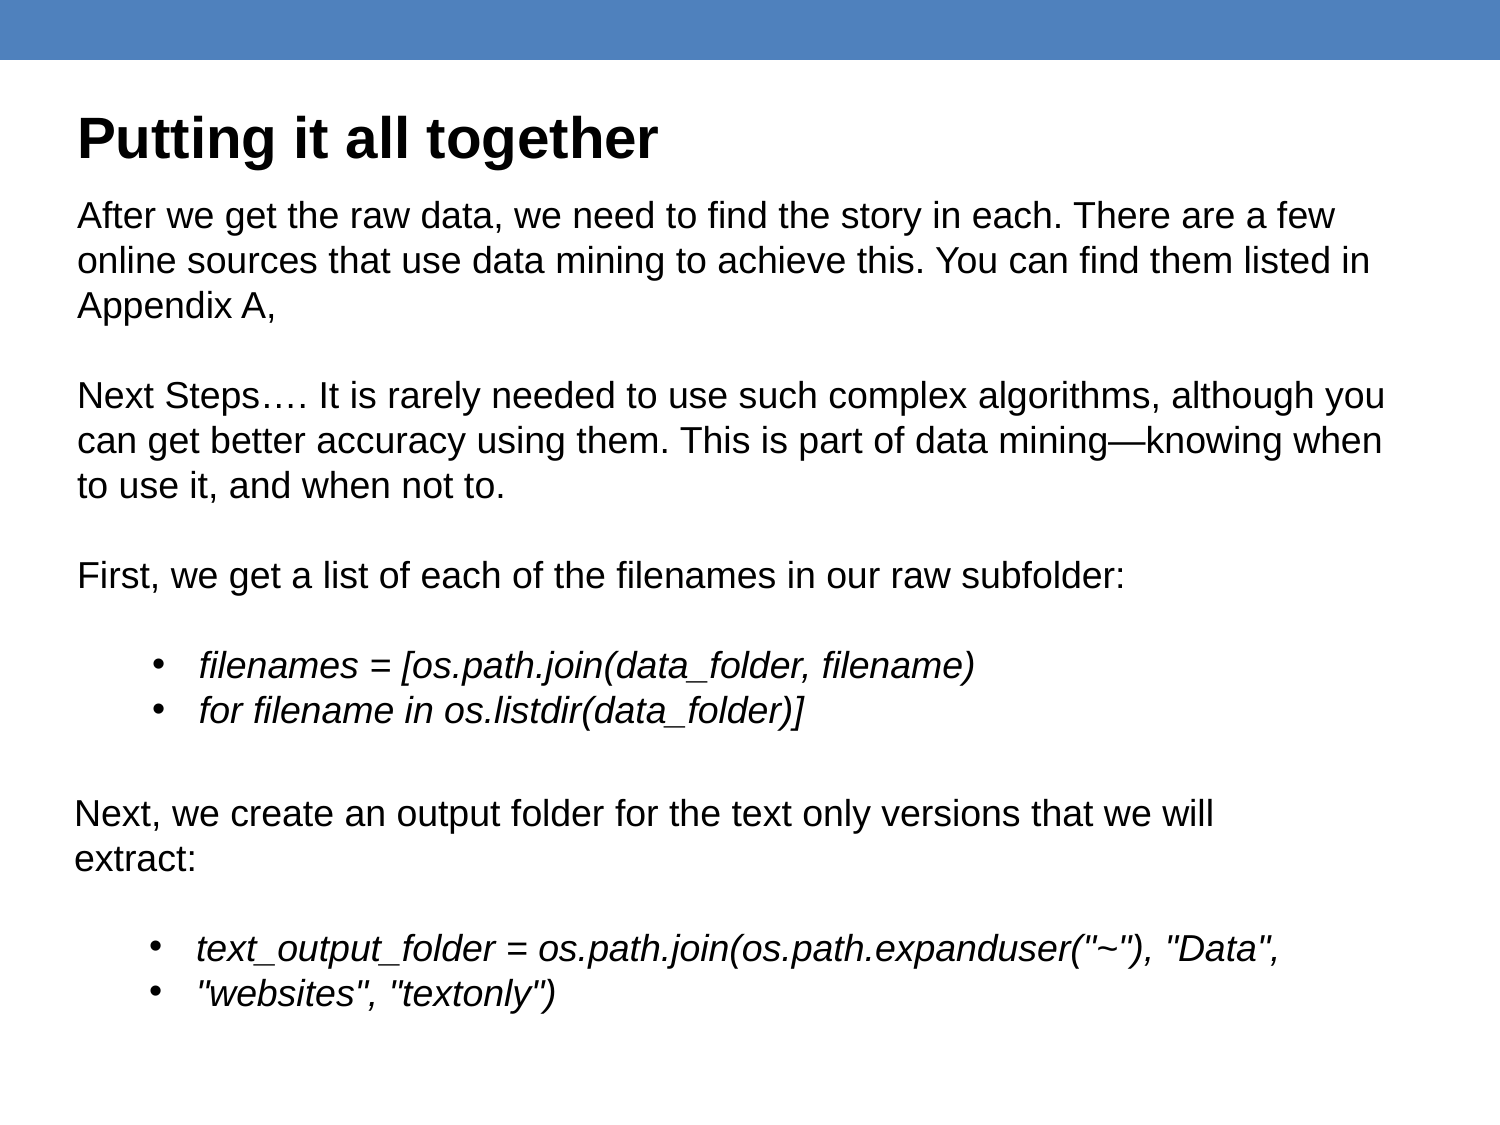

Putting it all together
After we get the raw data, we need to find the story in each. There are a few online sources that use data mining to achieve this. You can find them listed in Appendix A,

Next Steps…. It is rarely needed to use such complex algorithms, although you can get better accuracy using them. This is part of data mining—knowing when to use it, and when not to.

First, we get a list of each of the filenames in our raw subfolder:

filenames = [os.path.join(data_folder, filename)
for filename in os.listdir(data_folder)]
Next, we create an output folder for the text only versions that we will extract:

text_output_folder = os.path.join(os.path.expanduser("~"), "Data",
"websites", "textonly")